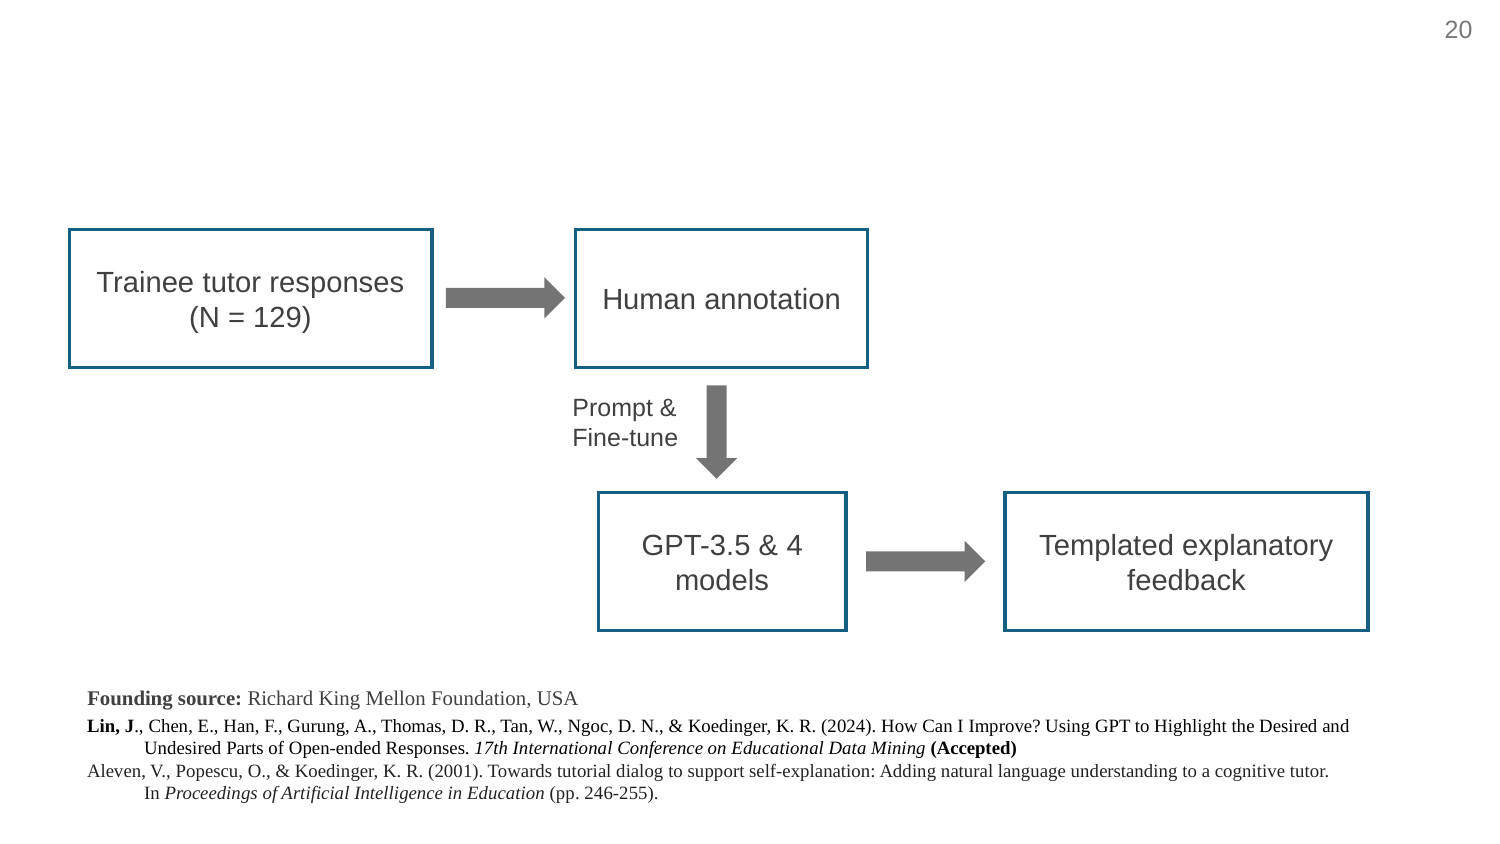

20
Trainee tutor responses
(N = 129)
Human annotation

Prompt &
Fine-tune

Templated explanatory feedback
GPT-3.5 & 4 models

Founding source: Richard King Mellon Foundation, USA
Lin, J., Chen, E., Han, F., Gurung, A., Thomas, D. R., Tan, W., Ngoc, D. N., & Koedinger, K. R. (2024). How Can I Improve? Using GPT to Highlight the Desired and Undesired Parts of Open-ended Responses. 17th International Conference on Educational Data Mining (Accepted)
Aleven, V., Popescu, O., & Koedinger, K. R. (2001). Towards tutorial dialog to support self-explanation: Adding natural language understanding to a cognitive tutor. In Proceedings of Artificial Intelligence in Education (pp. 246-255).